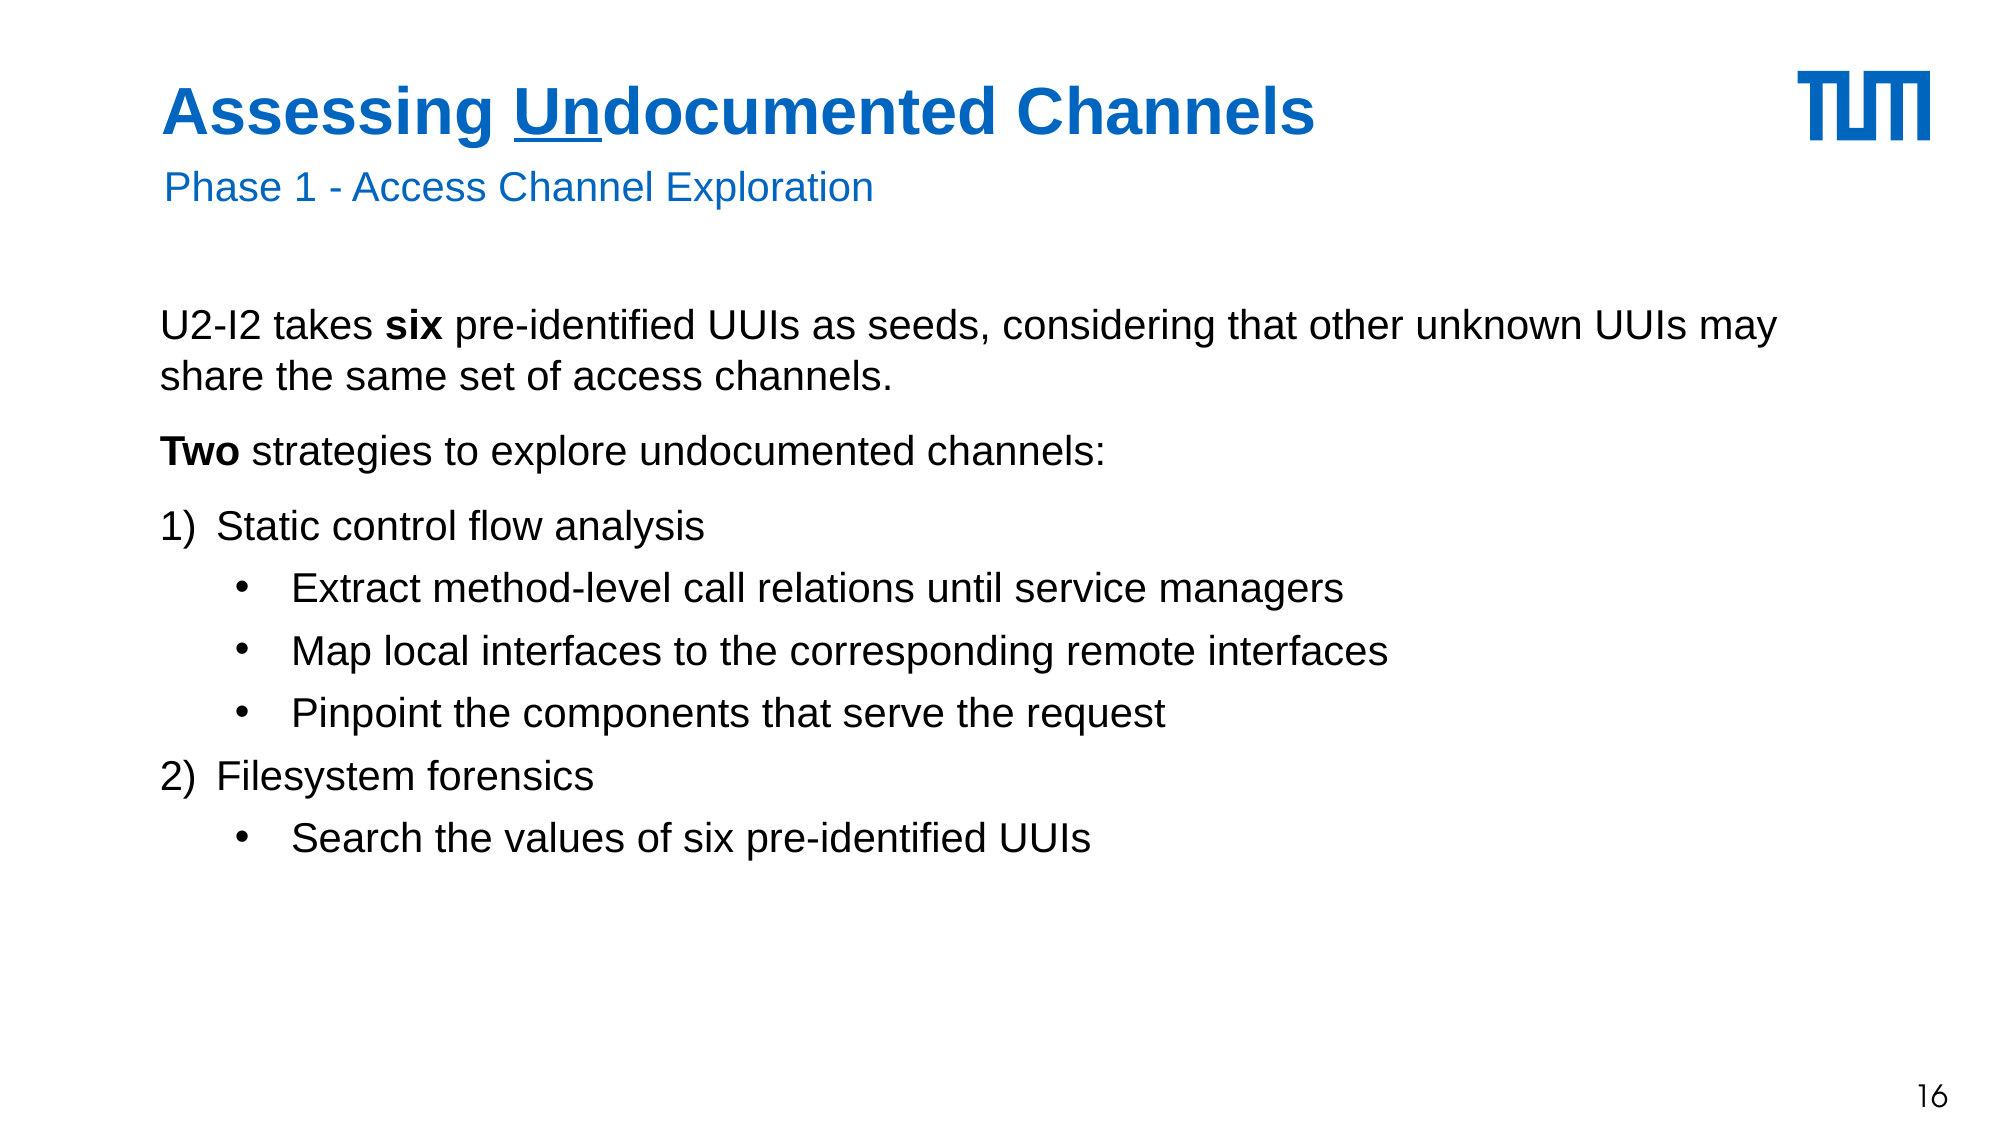

Assessing Undocumented Channels
Phase 1 - Access Channel Exploration
U2-I2 takes six pre-identified UUIs as seeds, considering that other unknown UUIs may share the same set of access channels.
Two strategies to explore undocumented channels:
Static control flow analysis
Extract method-level call relations until service managers
Map local interfaces to the corresponding remote interfaces
Pinpoint the components that serve the request
Filesystem forensics
Search the values of six pre-identified UUIs
16